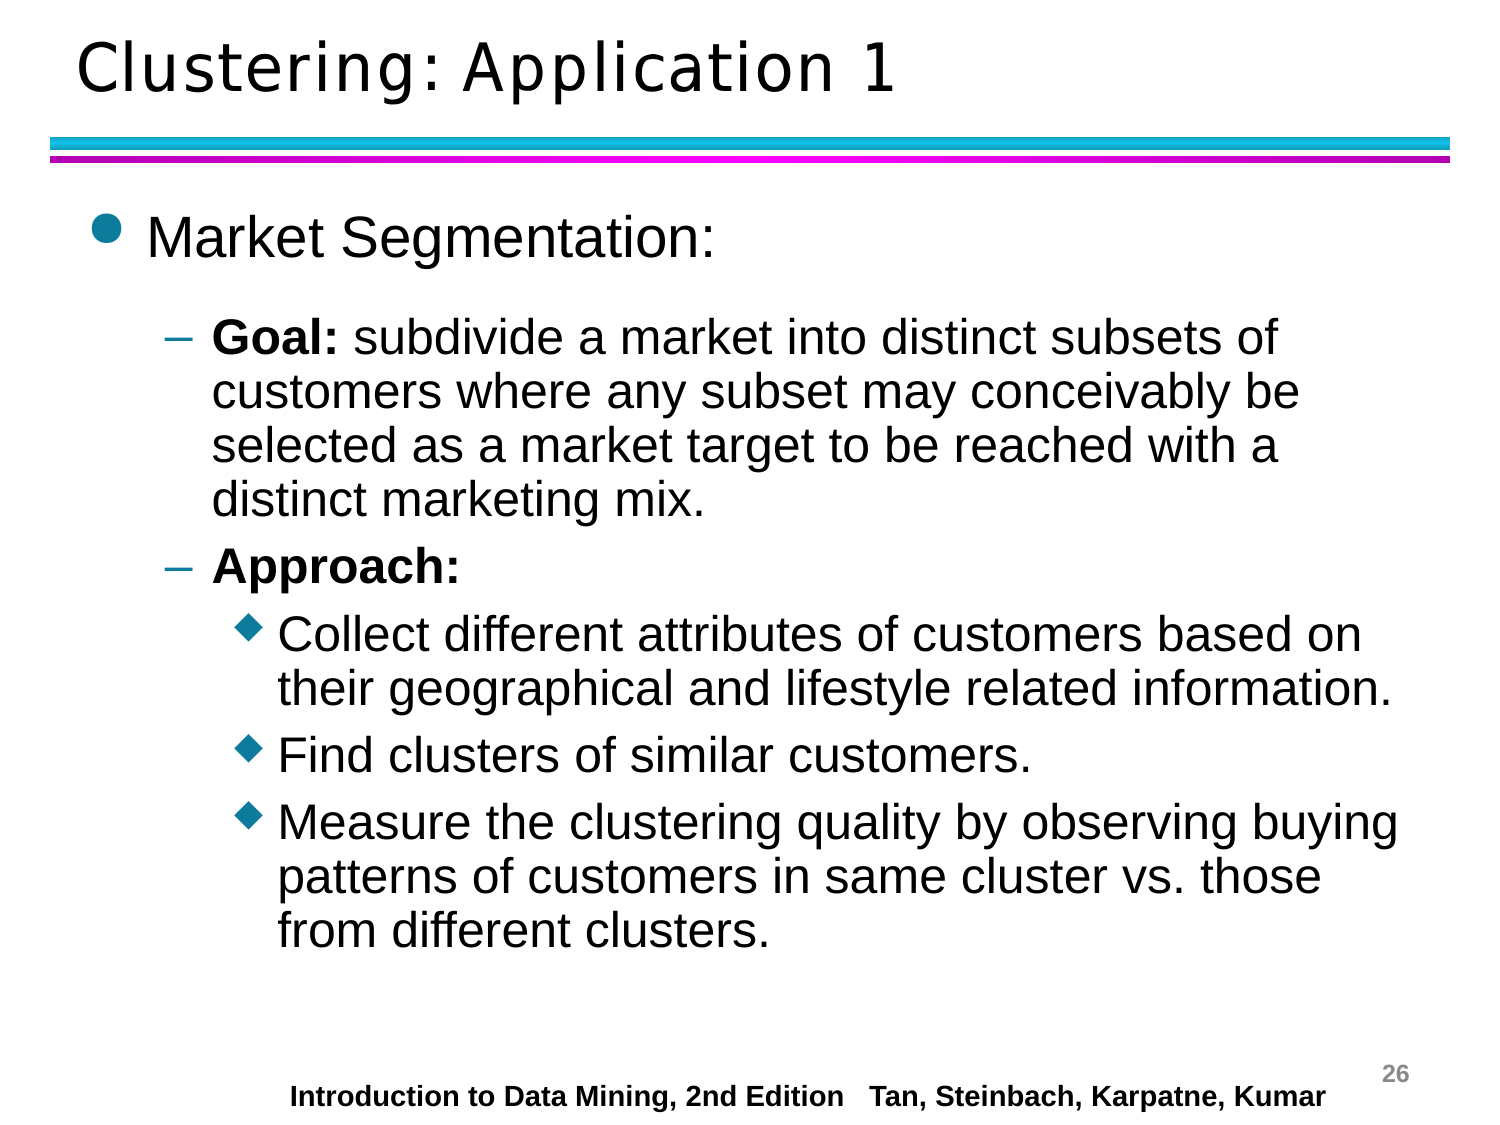

# Clustering: Application 1
Market Segmentation:

Goal: subdivide a market into distinct subsets of customers where any subset may conceivably be selected as a market target to be reached with a distinct marketing mix.
Approach:
Collect different attributes of customers based on their geographical and lifestyle related information.
Find clusters of similar customers.
Measure the clustering quality by observing buying patterns of customers in same cluster vs. those from different clusters.
26
Introduction to Data Mining, 2nd Edition   Tan, Steinbach, Karpatne, Kumar